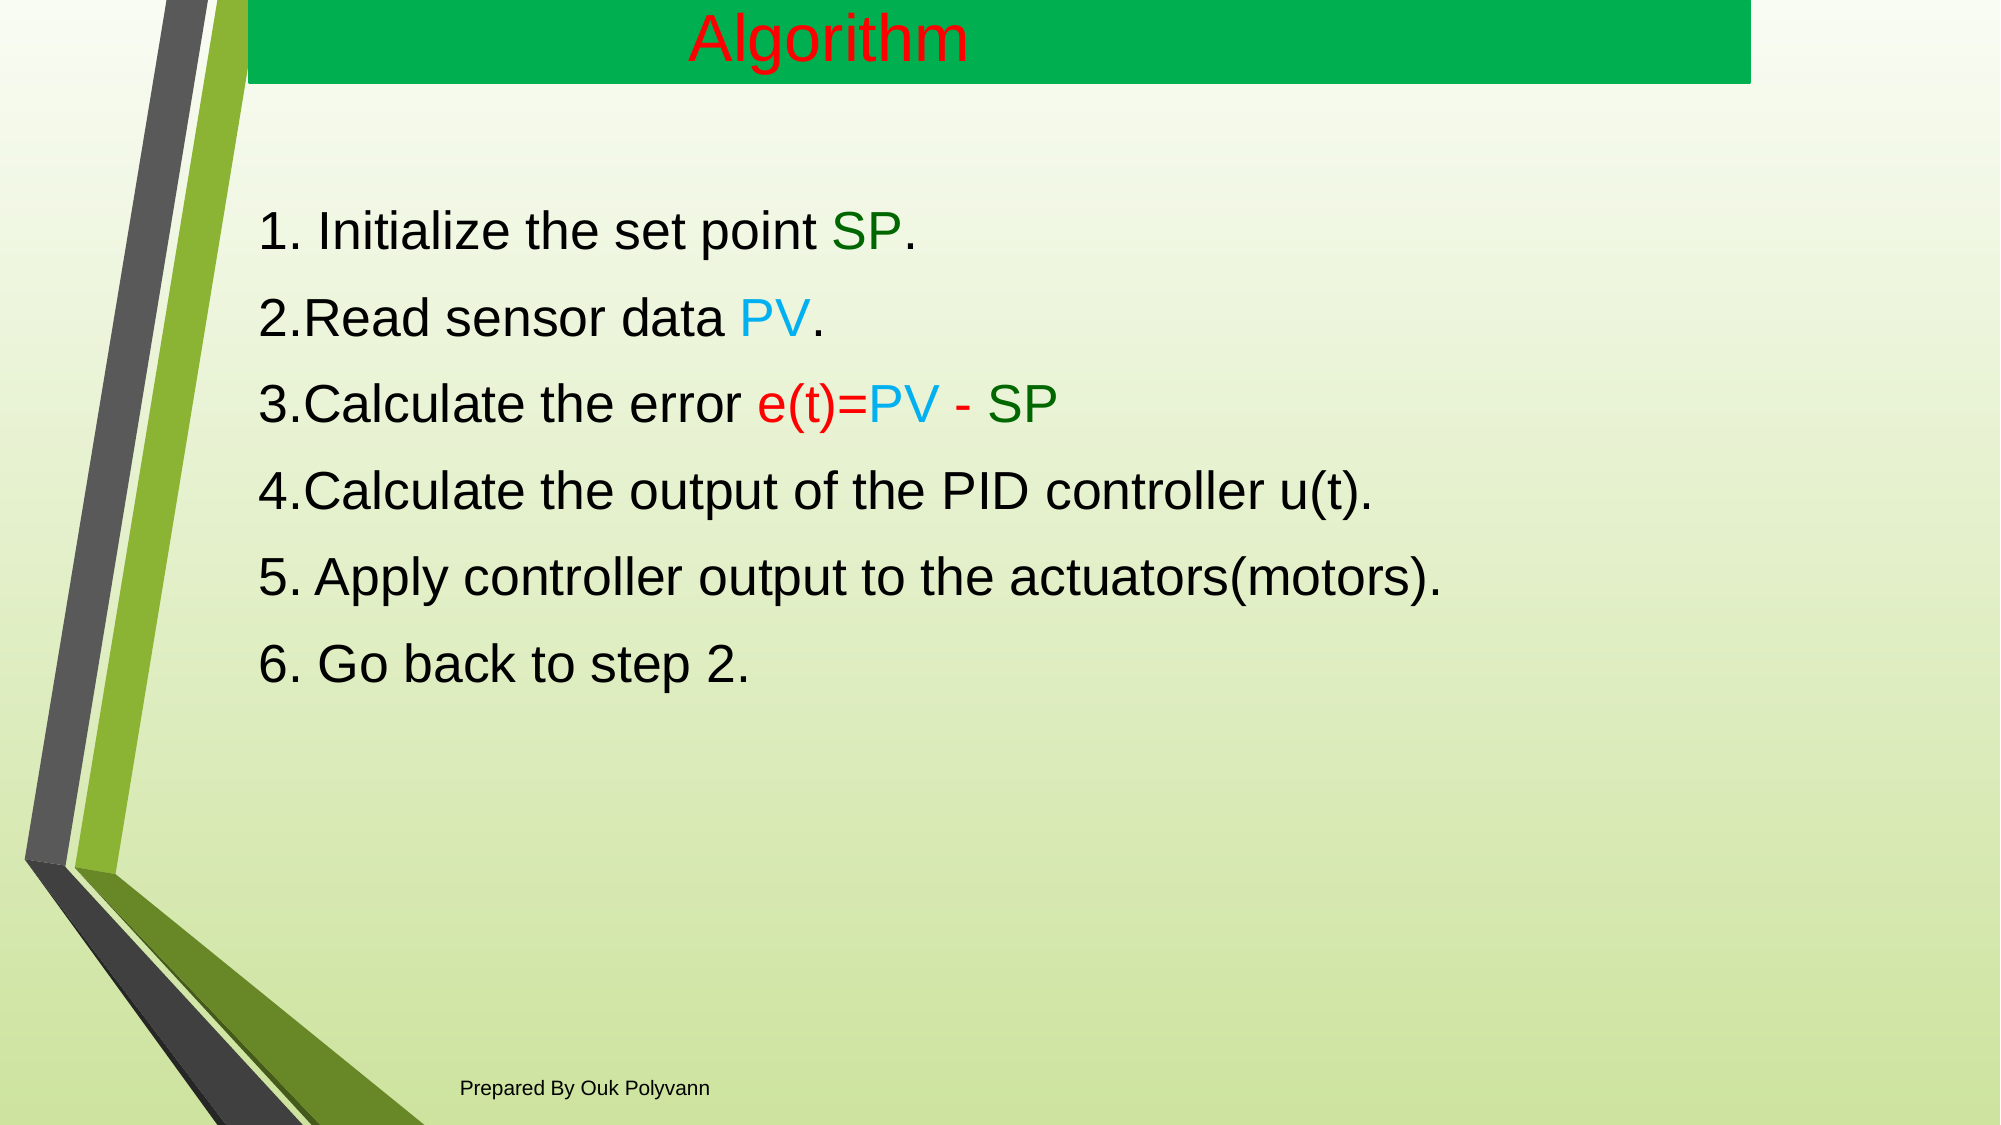

Algorithm

1. Initialize the set point SP.
2.Read sensor data PV.
3.Calculate the error e(t)=PV - SP
4.Calculate the output of the PID controller u(t).
5. Apply controller output to the actuators(motors).
6. Go back to step 2.
Prepared By Ouk Polyvann